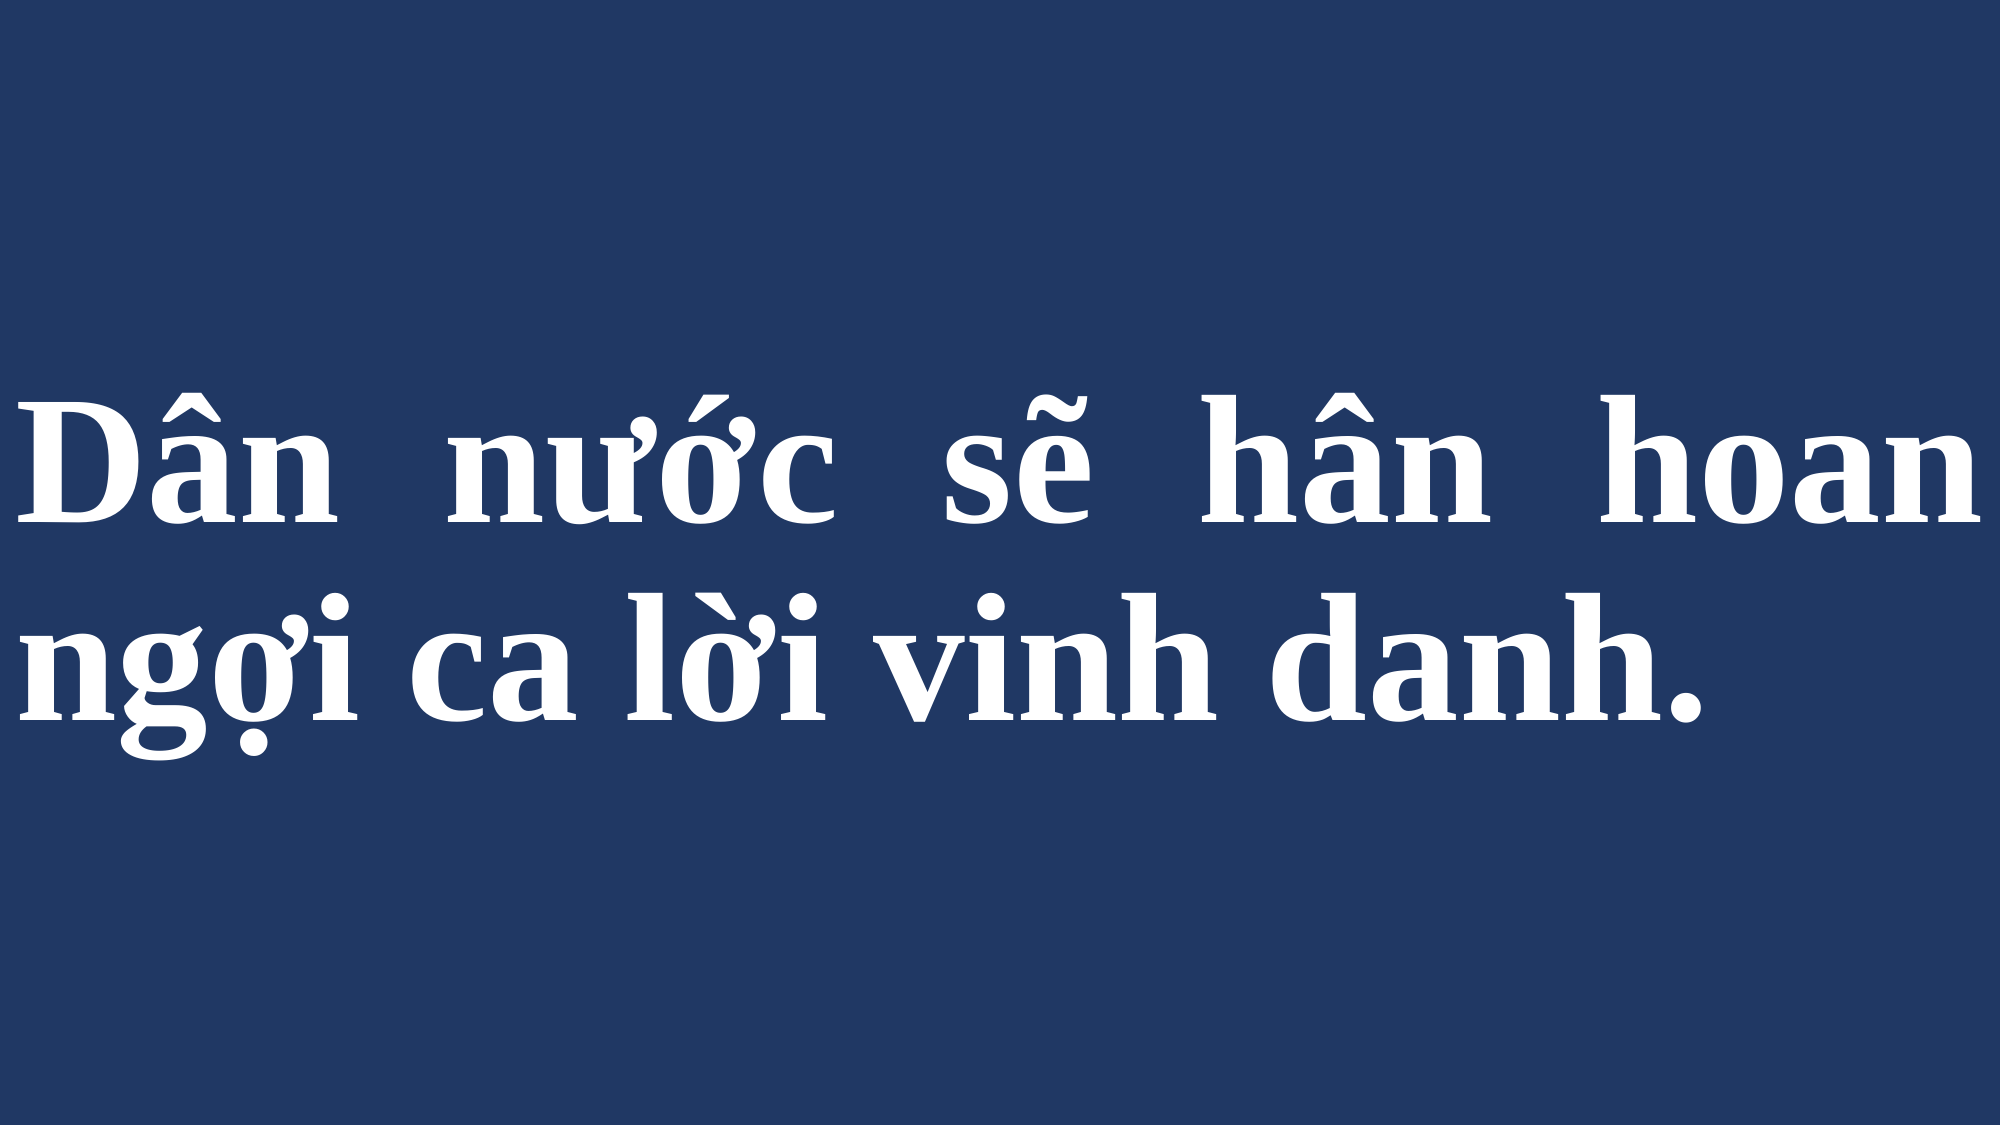

# Dân nước sẽ hân hoan ngợi ca lời vinh danh.